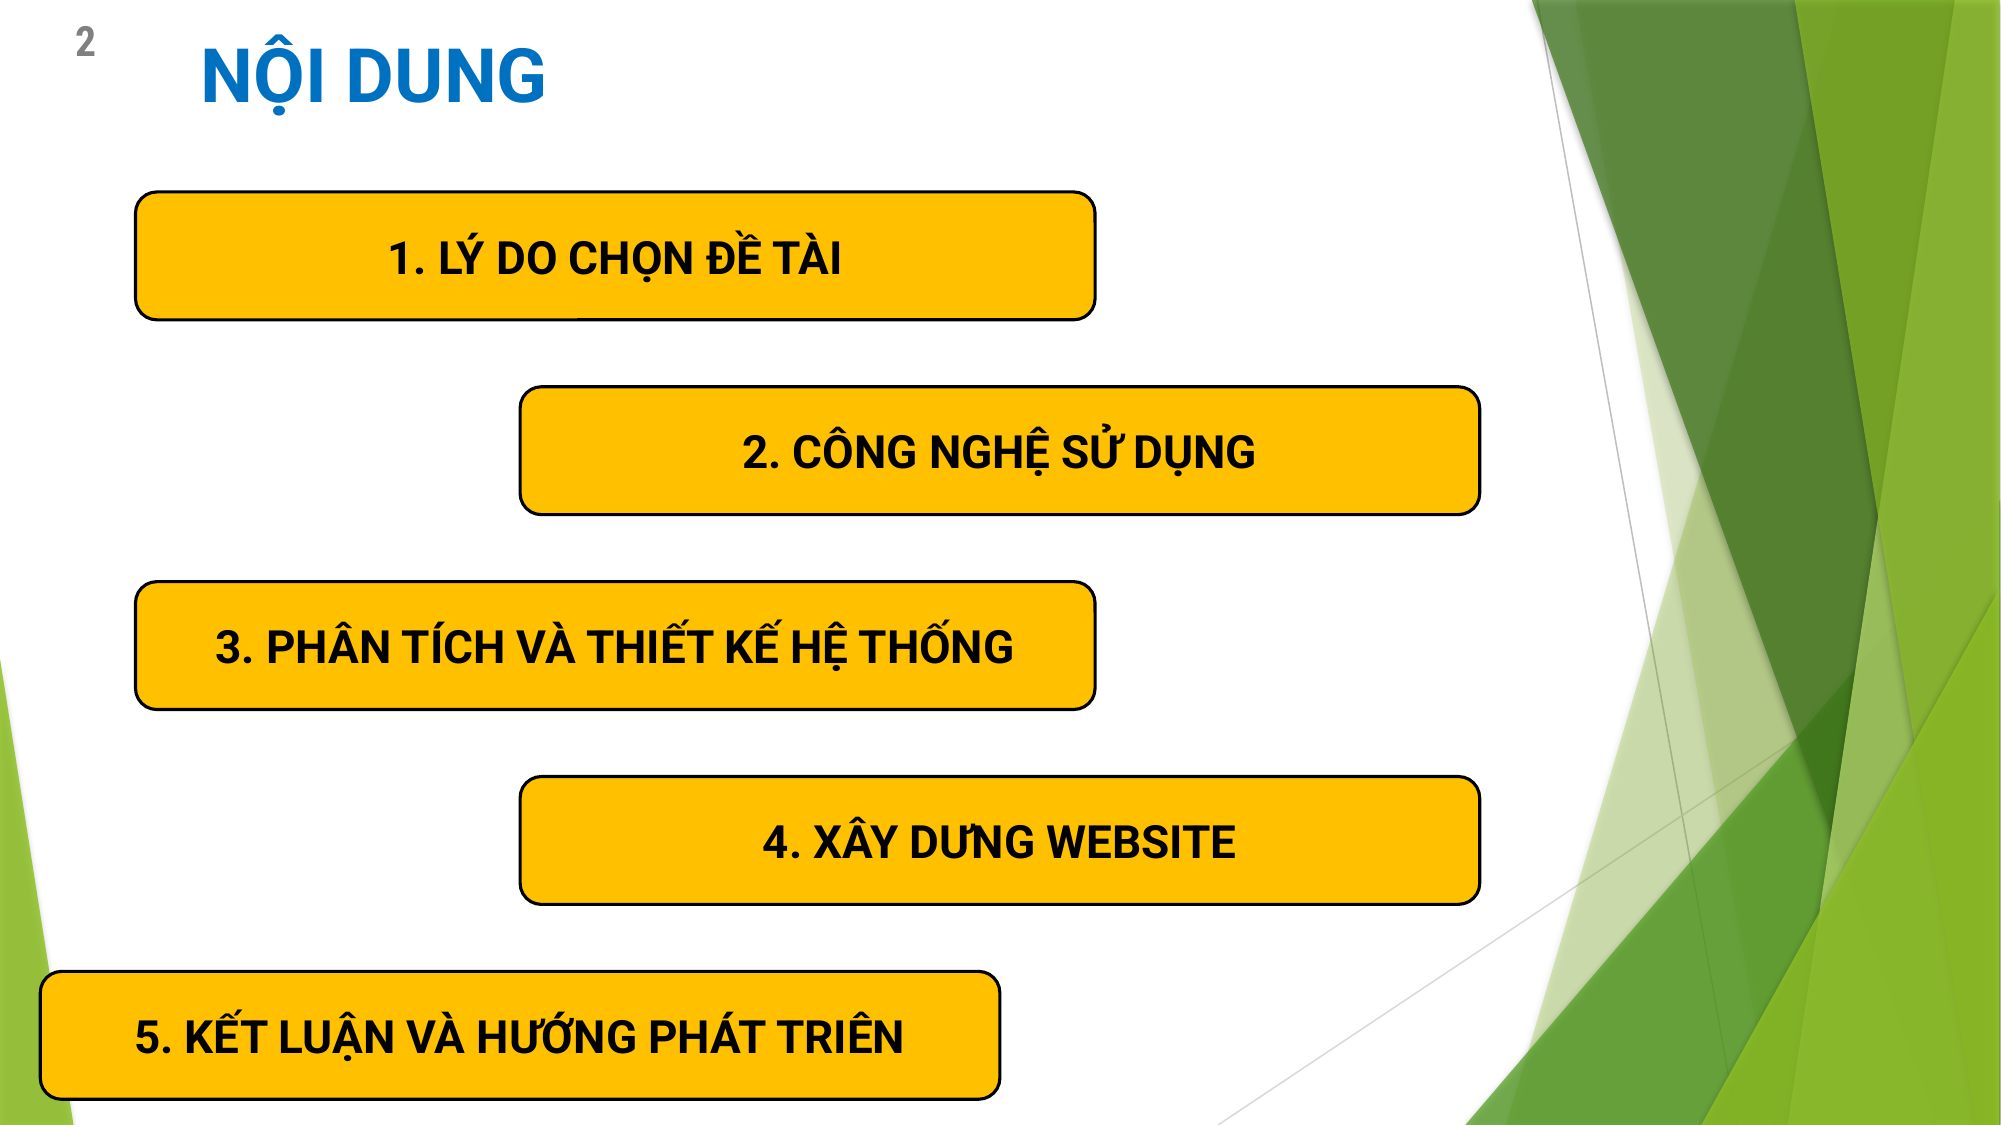

2
# NỘI DUNG
1. LÝ DO CHỌN ĐỀ TÀI
2. CÔNG NGHỆ SỬ DỤNG
3. PHÂN TÍCH VÀ THIẾT KẾ HỆ THỐNG
4. XÂY DƯNG WEBSITE
5. KẾT LUẬN VÀ HƯỚNG PHÁT TRIÊN